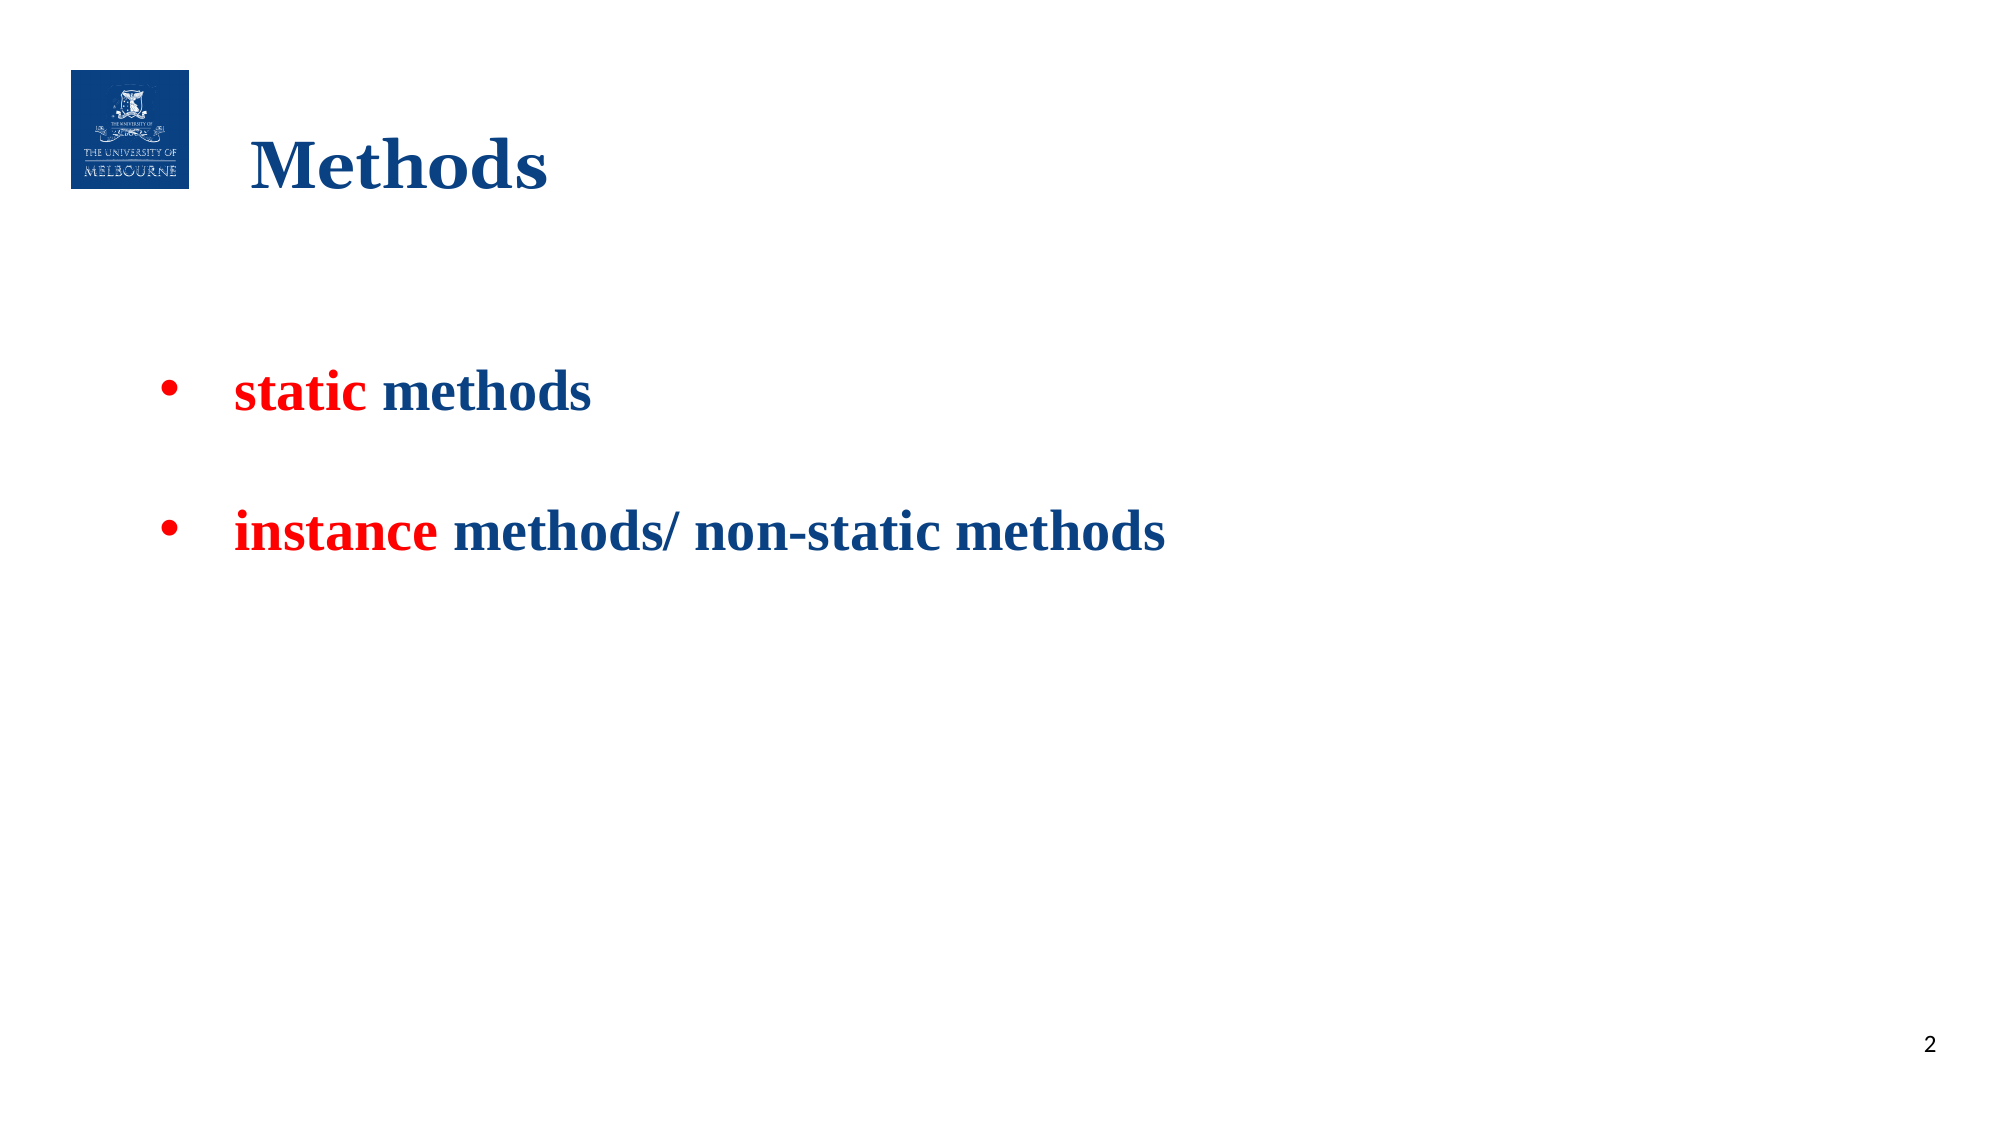

# Methods
static methods

instance methods/ non-static methods
2